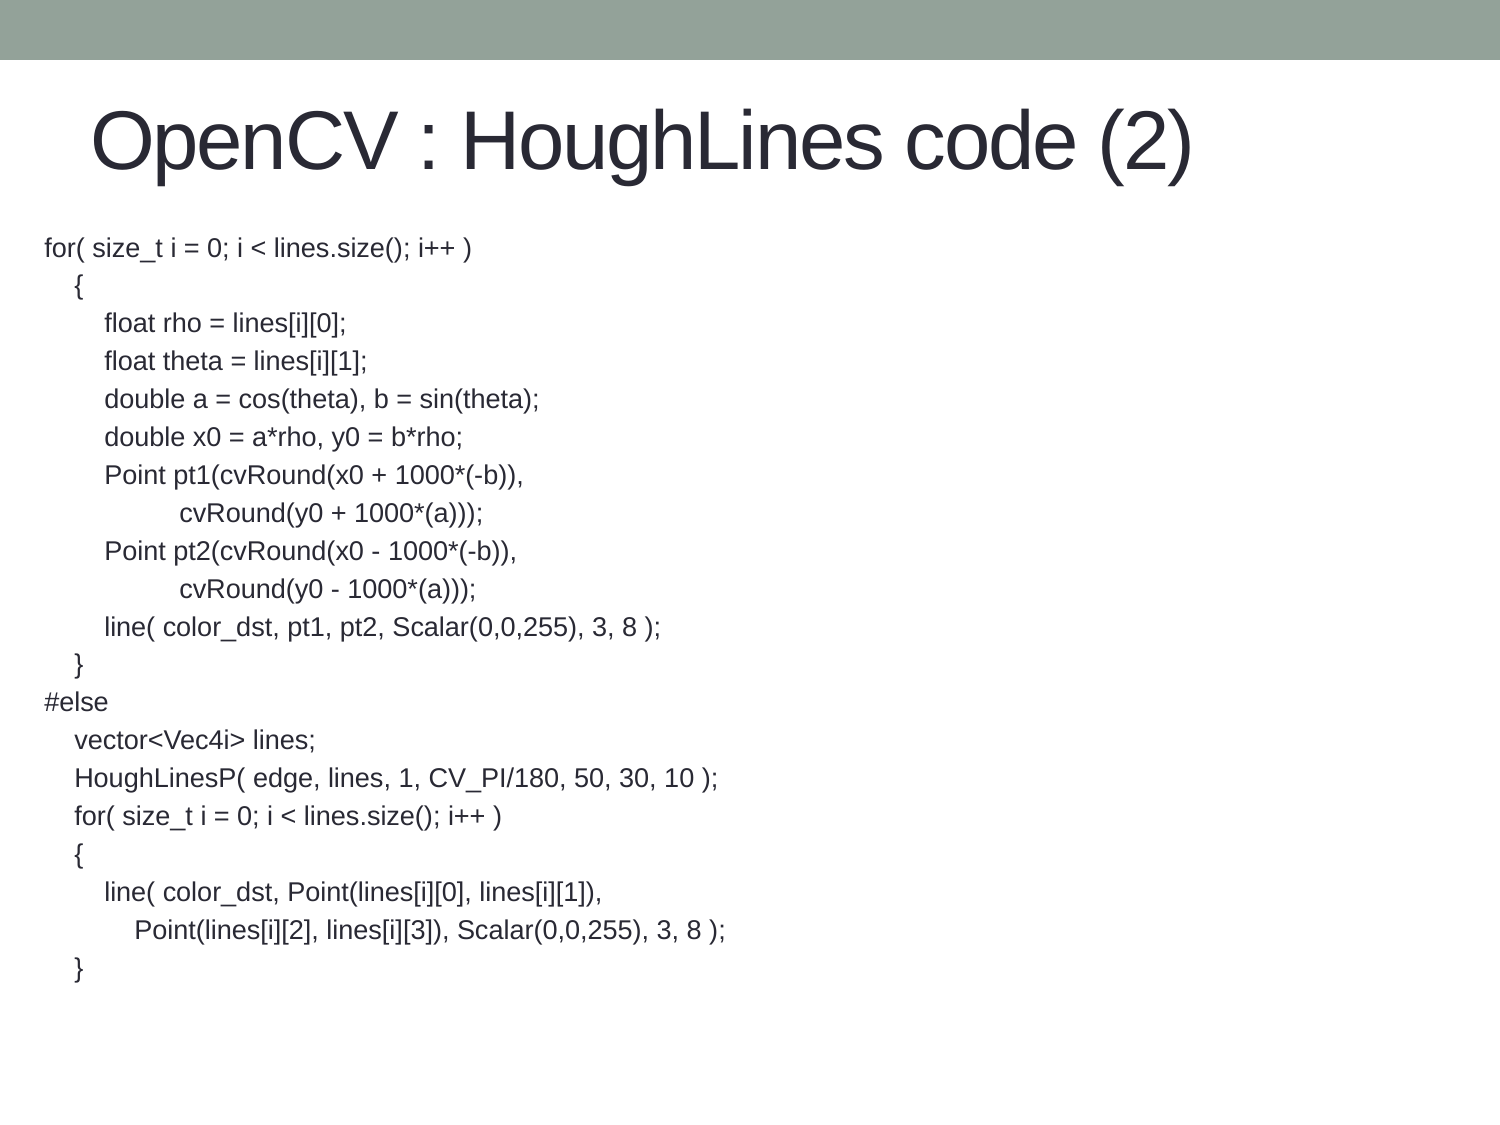

# OpenCV : HoughLines code (2)

for( size_t i = 0; i < lines.size(); i++ )
    {
        float rho = lines[i][0];
        float theta = lines[i][1];
        double a = cos(theta), b = sin(theta);
        double x0 = a*rho, y0 = b*rho;
        Point pt1(cvRound(x0 + 1000*(-b)),
                  cvRound(y0 + 1000*(a)));
        Point pt2(cvRound(x0 - 1000*(-b)),
                  cvRound(y0 - 1000*(a)));
        line( color_dst, pt1, pt2, Scalar(0,0,255), 3, 8 );
    }
#else
    vector<Vec4i> lines;
    HoughLinesP( edge, lines, 1, CV_PI/180, 50, 30, 10 );
    for( size_t i = 0; i < lines.size(); i++ )
    {
        line( color_dst, Point(lines[i][0], lines[i][1]),
            Point(lines[i][2], lines[i][3]), Scalar(0,0,255), 3, 8 );
    }